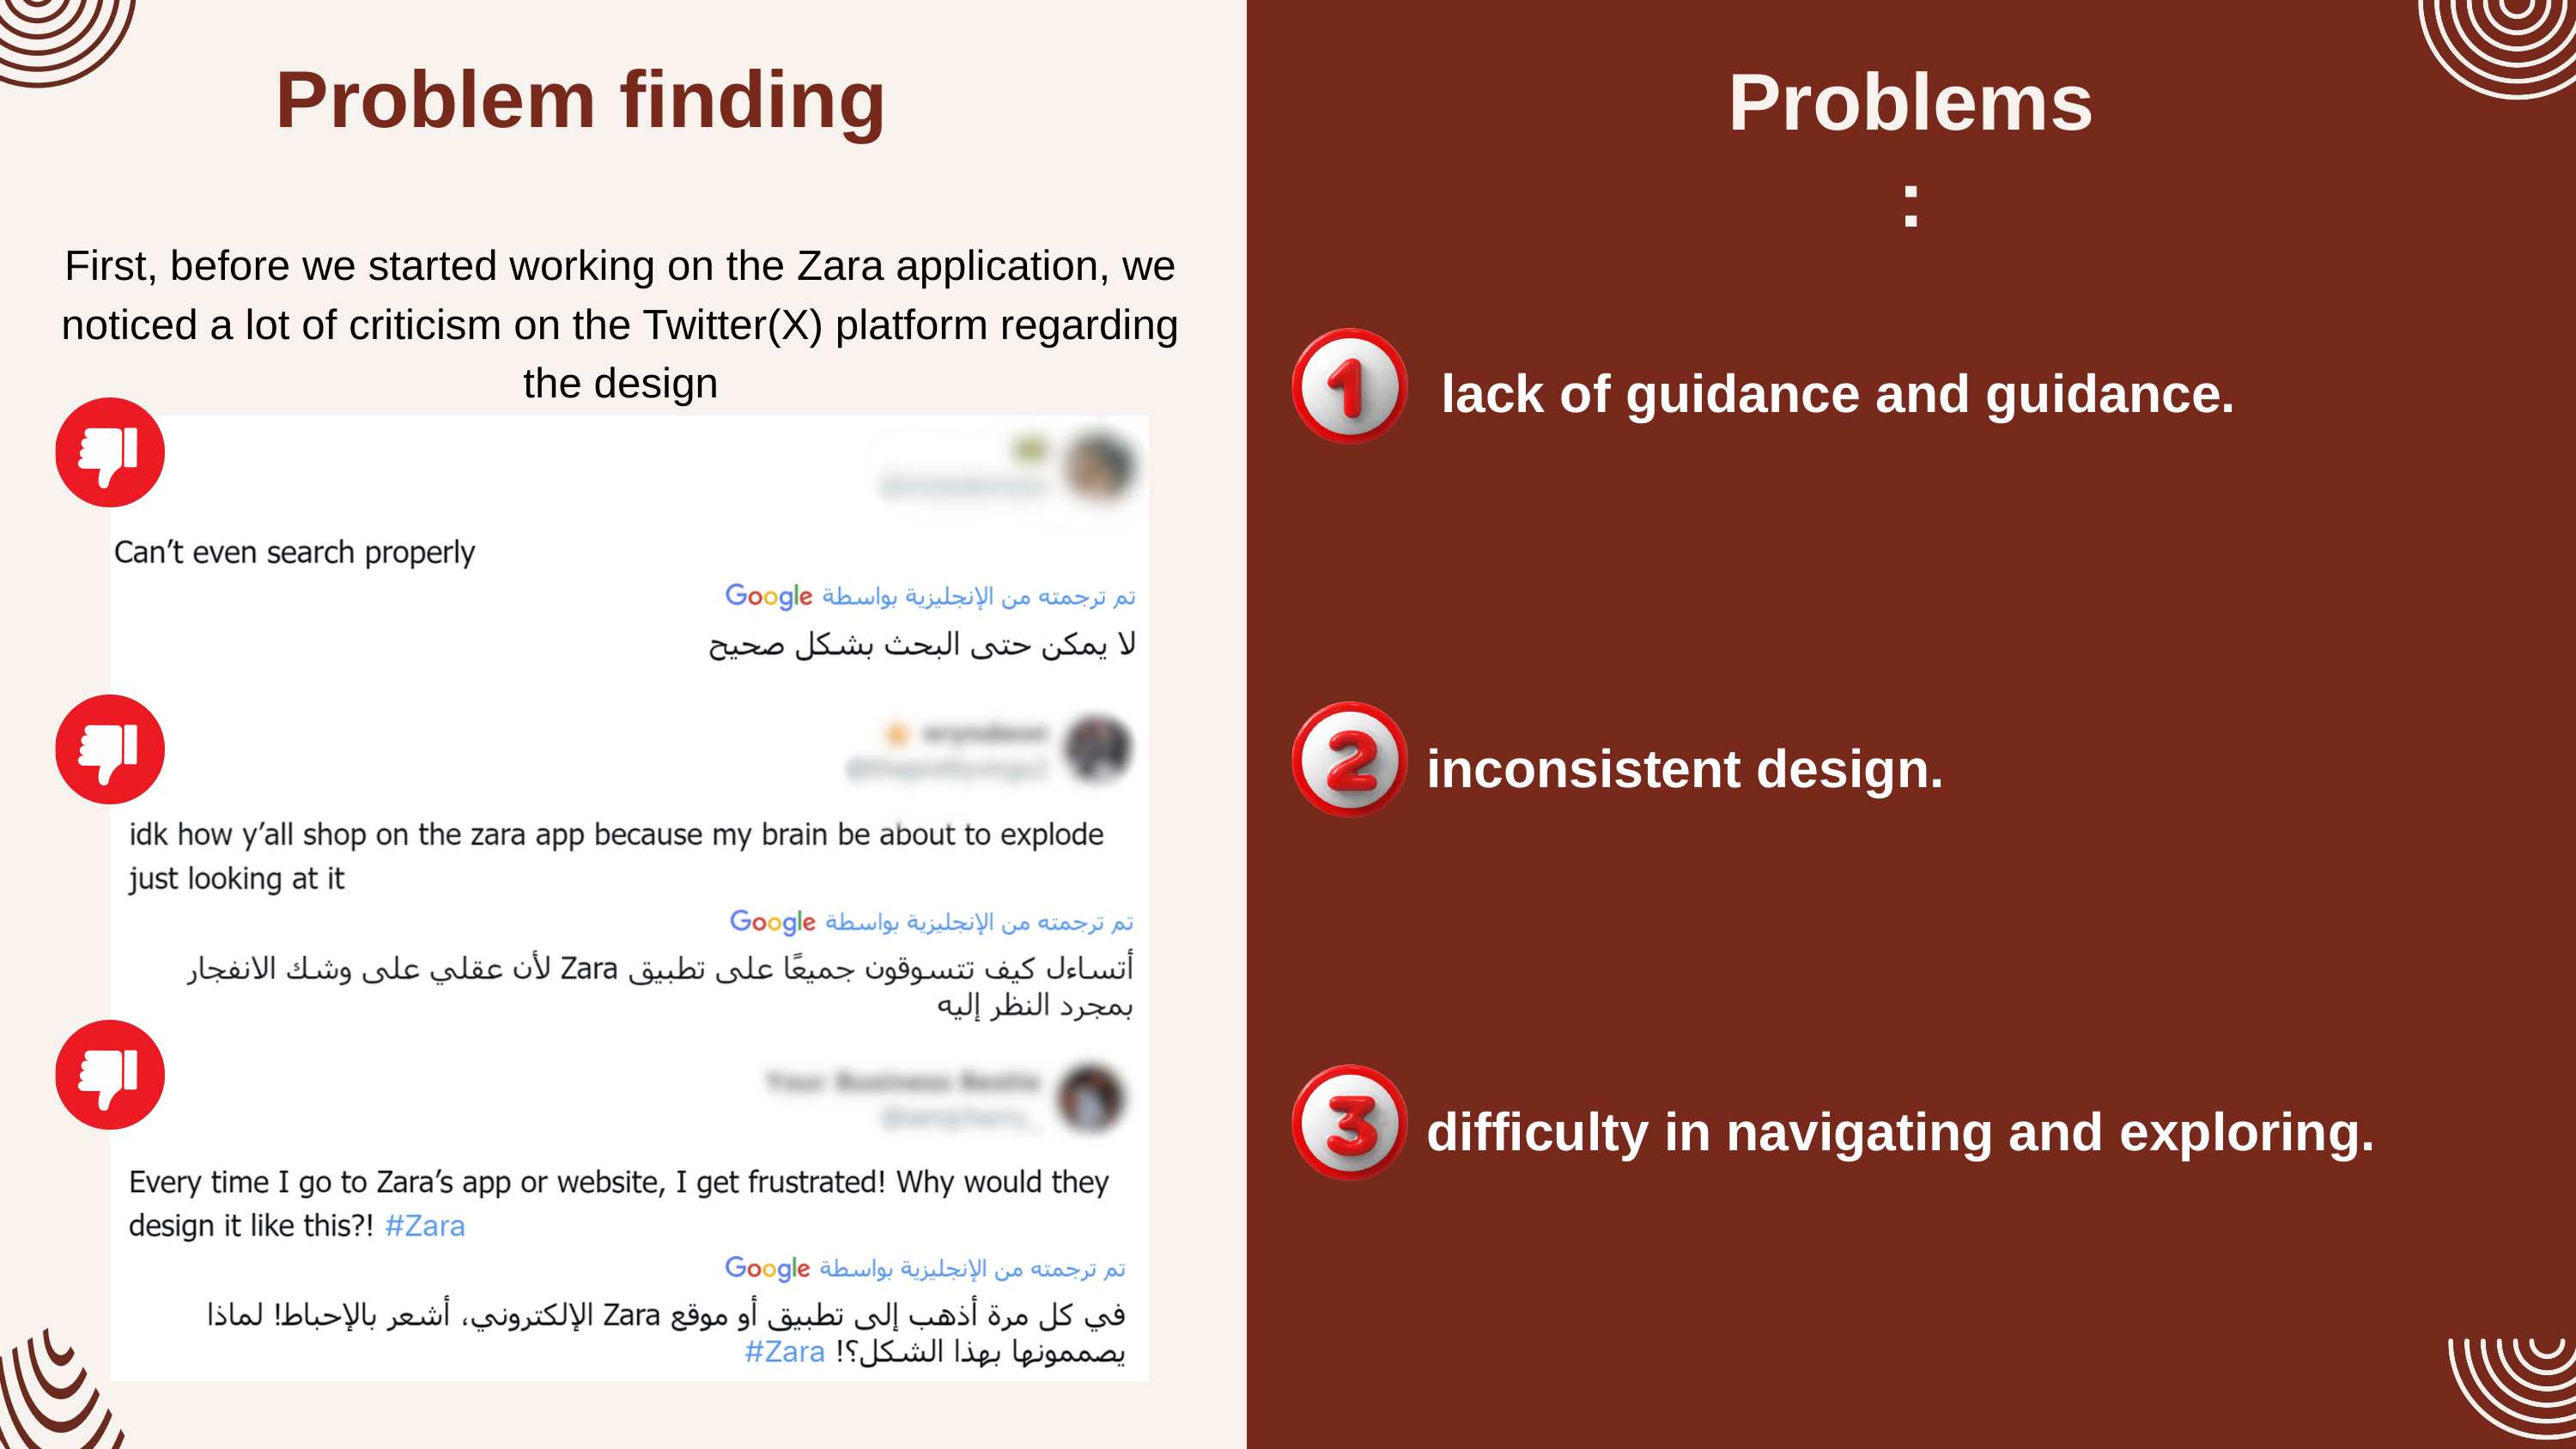

Problem finding
Problems:

First, before we started working on the Zara application, we noticed a lot of criticism on the Twitter(X) platform regarding the design

 lack of guidance and guidance.

inconsistent design.

difficulty in navigating and exploring.